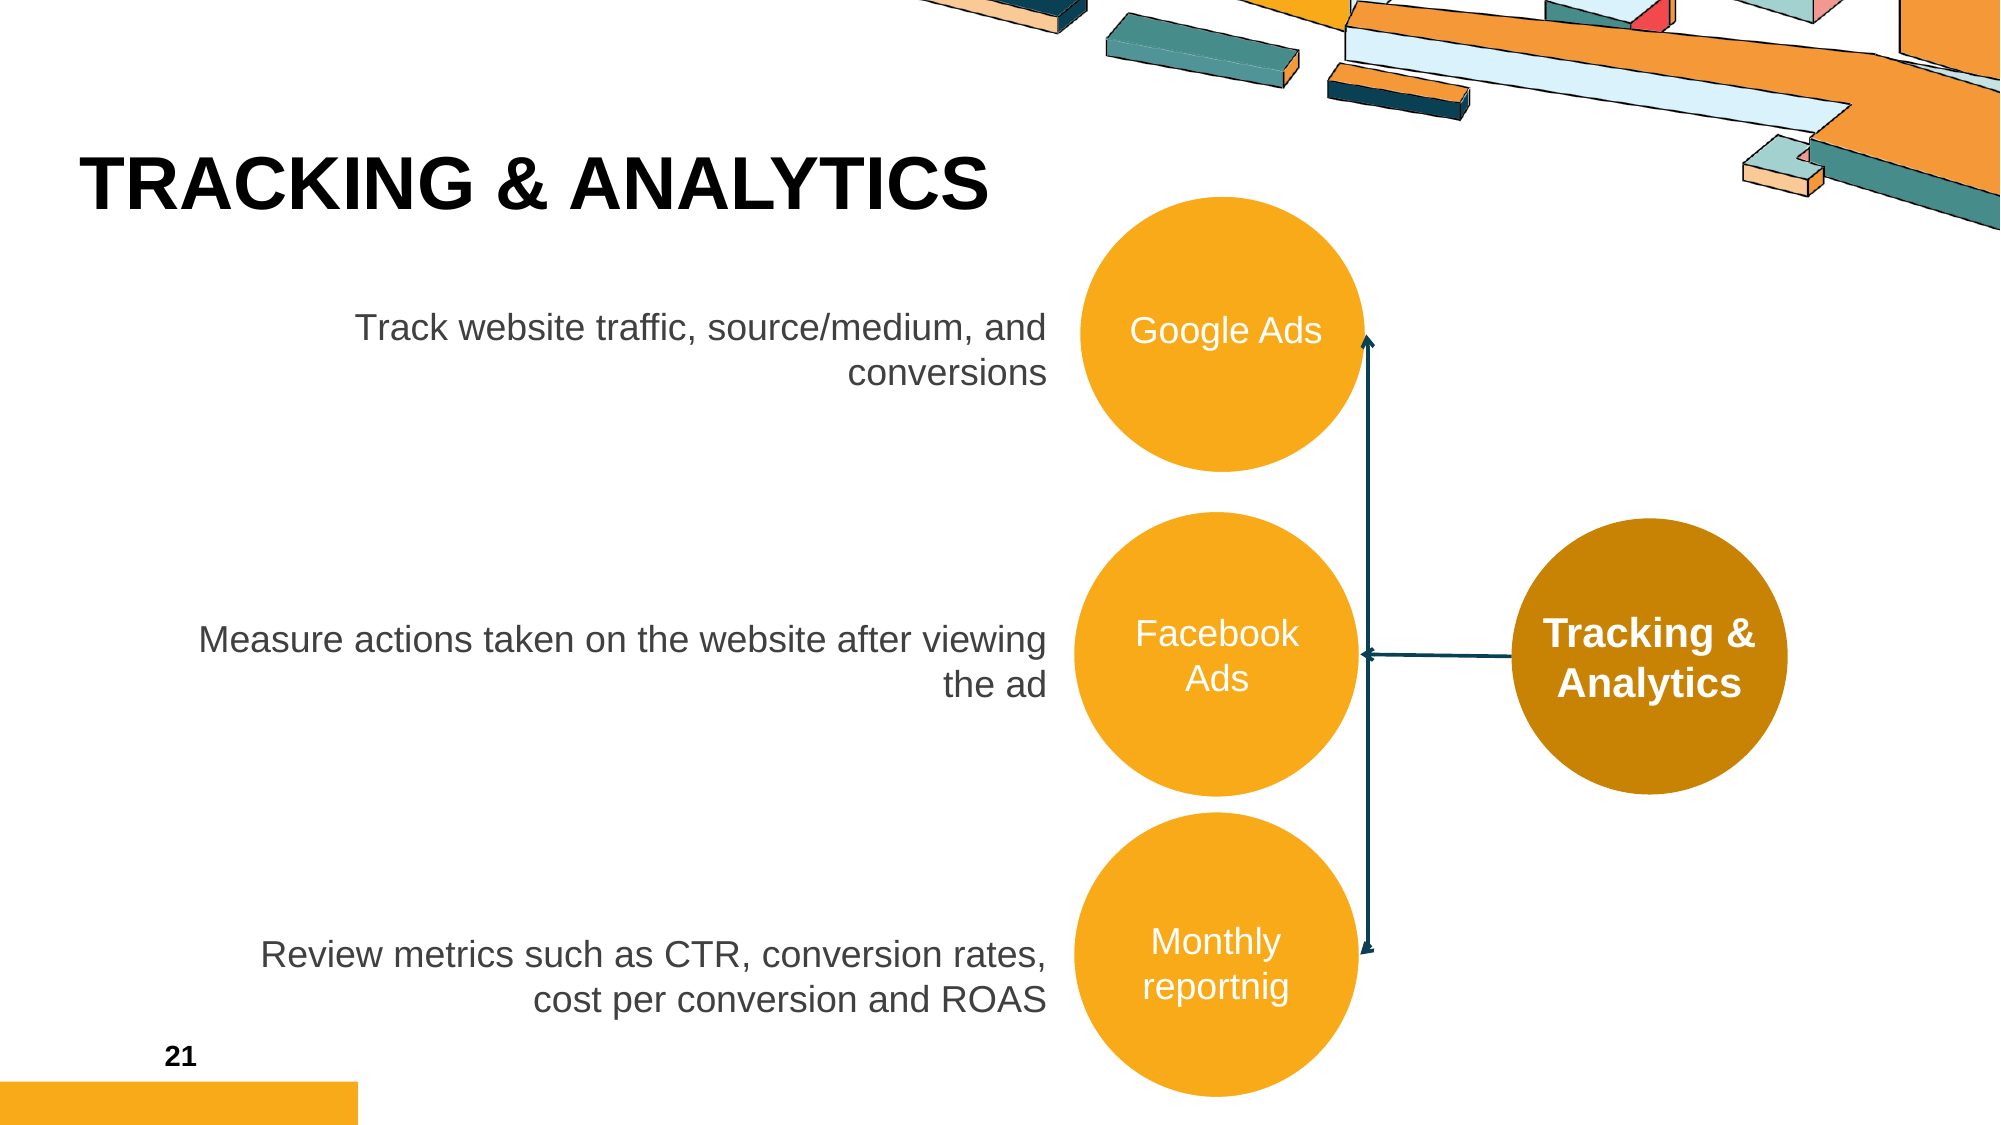

Tracking & analytics

Track website traffic, source/medium, and
conversions
Google Ads

User-Friendly Design
Search Functionality
Tracking & Analytics
Facebook Ads
Measure actions taken on the website after viewing the ad

Consistent Layout
Monthly reportnig
Review metrics such as CTR, conversion rates, cost per conversion and ROAS
21